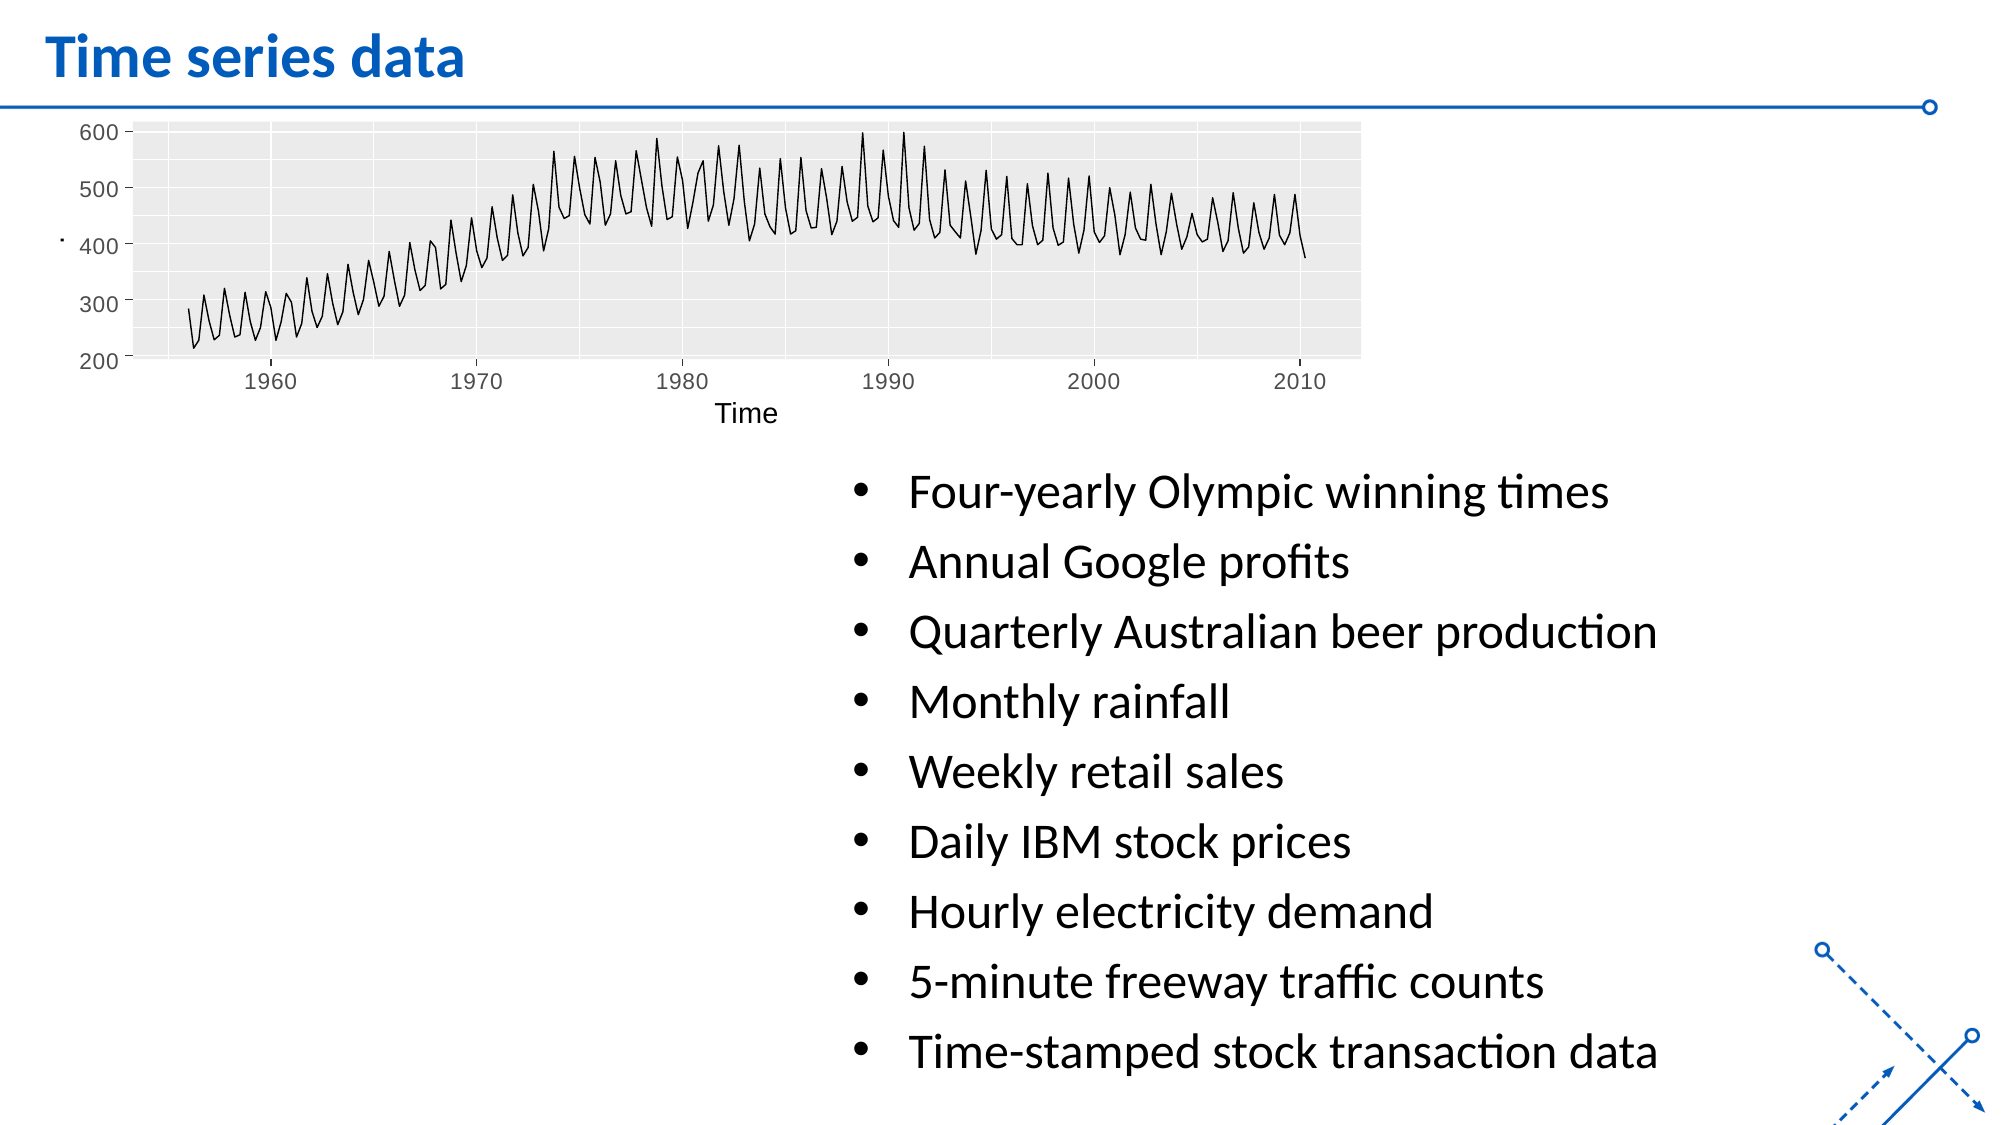

# Time series data
600

500

400

300

200

.
1960
1970
1980
1990
2000
2010
Time
Four-yearly Olympic winning times
Annual Google profits
Quarterly Australian beer production
Monthly rainfall
Weekly retail sales
Daily IBM stock prices
Hourly electricity demand
5-minute freeway traffic counts
Time-stamped stock transaction data